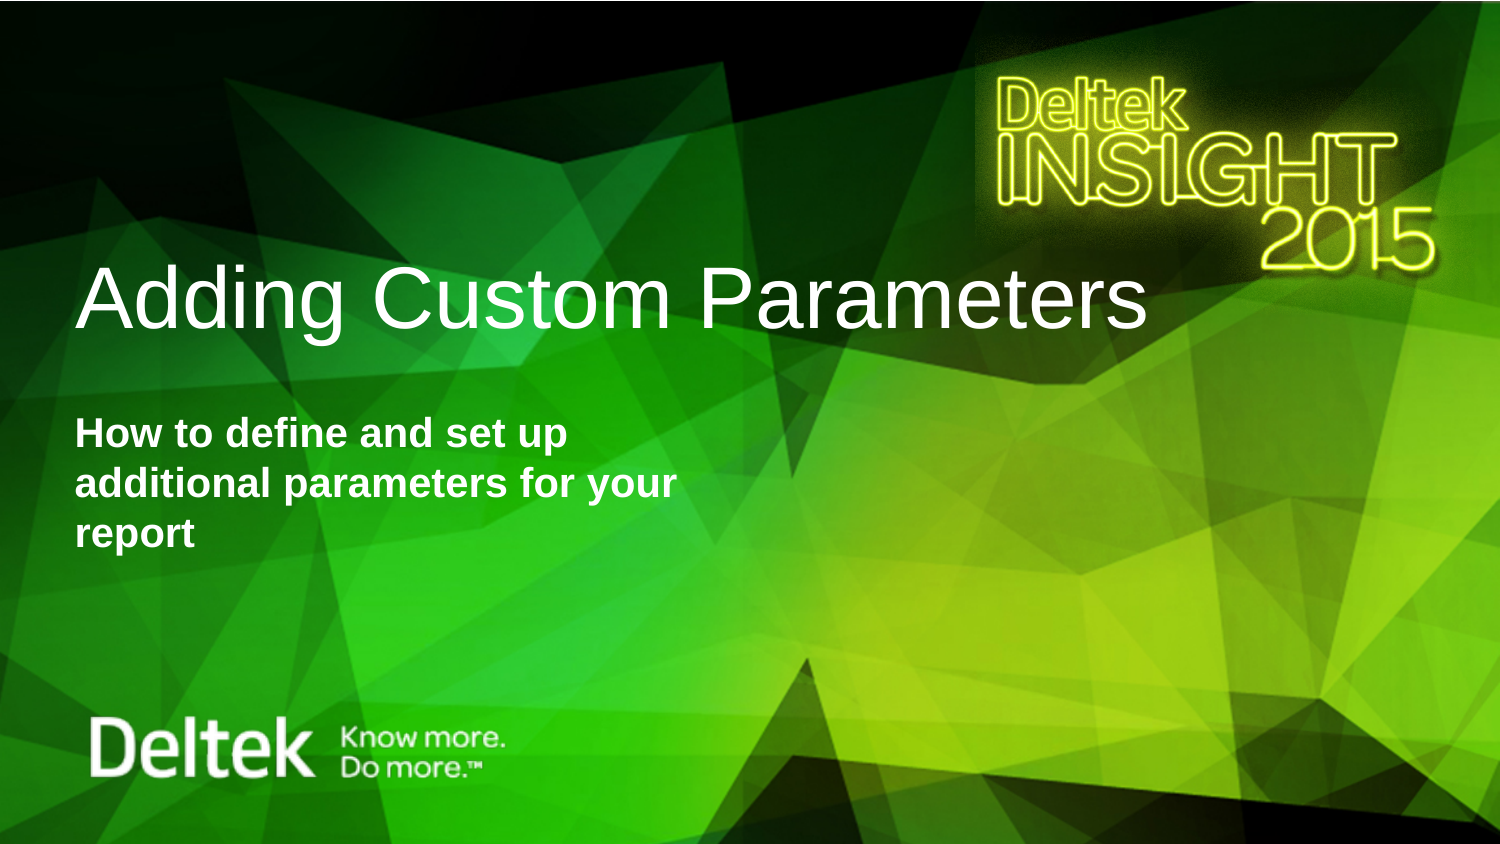

# Adding Custom Parameters
How to define and set up additional parameters for your report